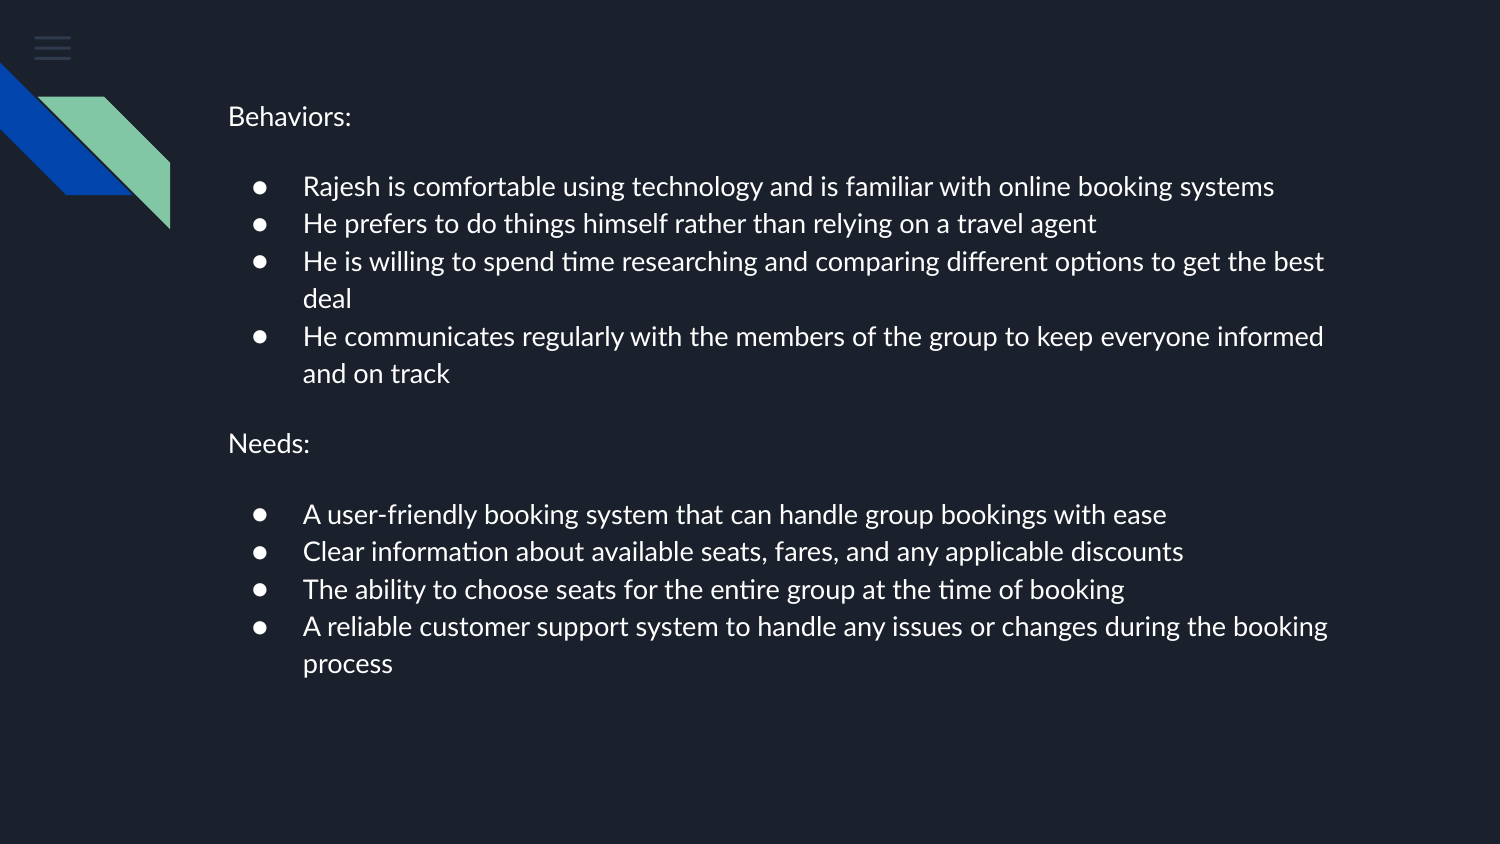

Behaviors:
Rajesh is comfortable using technology and is familiar with online booking systems
He prefers to do things himself rather than relying on a travel agent
He is willing to spend time researching and comparing different options to get the best deal
He communicates regularly with the members of the group to keep everyone informed and on track
Needs:
A user-friendly booking system that can handle group bookings with ease
Clear information about available seats, fares, and any applicable discounts
The ability to choose seats for the entire group at the time of booking
A reliable customer support system to handle any issues or changes during the booking process